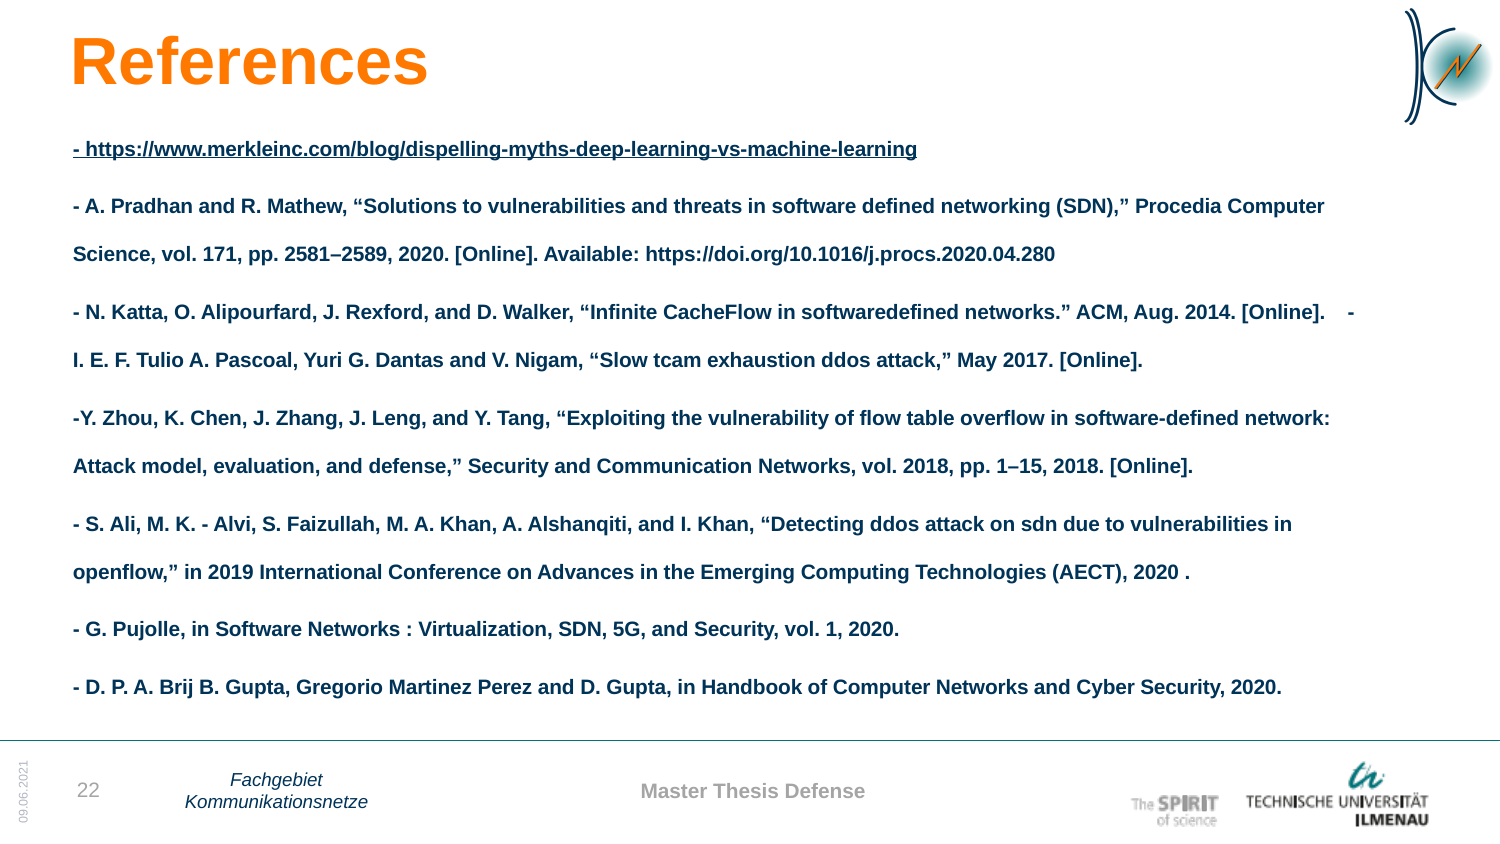

References
- https://www.merkleinc.com/blog/dispelling-myths-deep-learning-vs-machine-learning
- A. Pradhan and R. Mathew, “Solutions to vulnerabilities and threats in software defined networking (SDN),” Procedia Computer Science, vol. 171, pp. 2581–2589, 2020. [Online]. Available: https://doi.org/10.1016/j.procs.2020.04.280
- N. Katta, O. Alipourfard, J. Rexford, and D. Walker, “Infinite CacheFlow in softwaredefined networks.” ACM, Aug. 2014. [Online].    - I. E. F. Tulio A. Pascoal, Yuri G. Dantas and V. Nigam, “Slow tcam exhaustion ddos attack,” May 2017. [Online].
-Y. Zhou, K. Chen, J. Zhang, J. Leng, and Y. Tang, “Exploiting the vulnerability of flow table overflow in software-defined network: Attack model, evaluation, and defense,” Security and Communication Networks, vol. 2018, pp. 1–15, 2018. [Online].
- S. Ali, M. K. - Alvi, S. Faizullah, M. A. Khan, A. Alshanqiti, and I. Khan, “Detecting ddos attack on sdn due to vulnerabilities in openflow,” in 2019 International Conference on Advances in the Emerging Computing Technologies (AECT), 2020 .
- G. Pujolle, in Software Networks : Virtualization, SDN, 5G, and Security, vol. 1, 2020.
- D. P. A. Brij B. Gupta, Gregorio Martinez Perez and D. Gupta, in Handbook of Computer Networks and Cyber Security, 2020.
22
Master Thesis Defense
09.06.2021